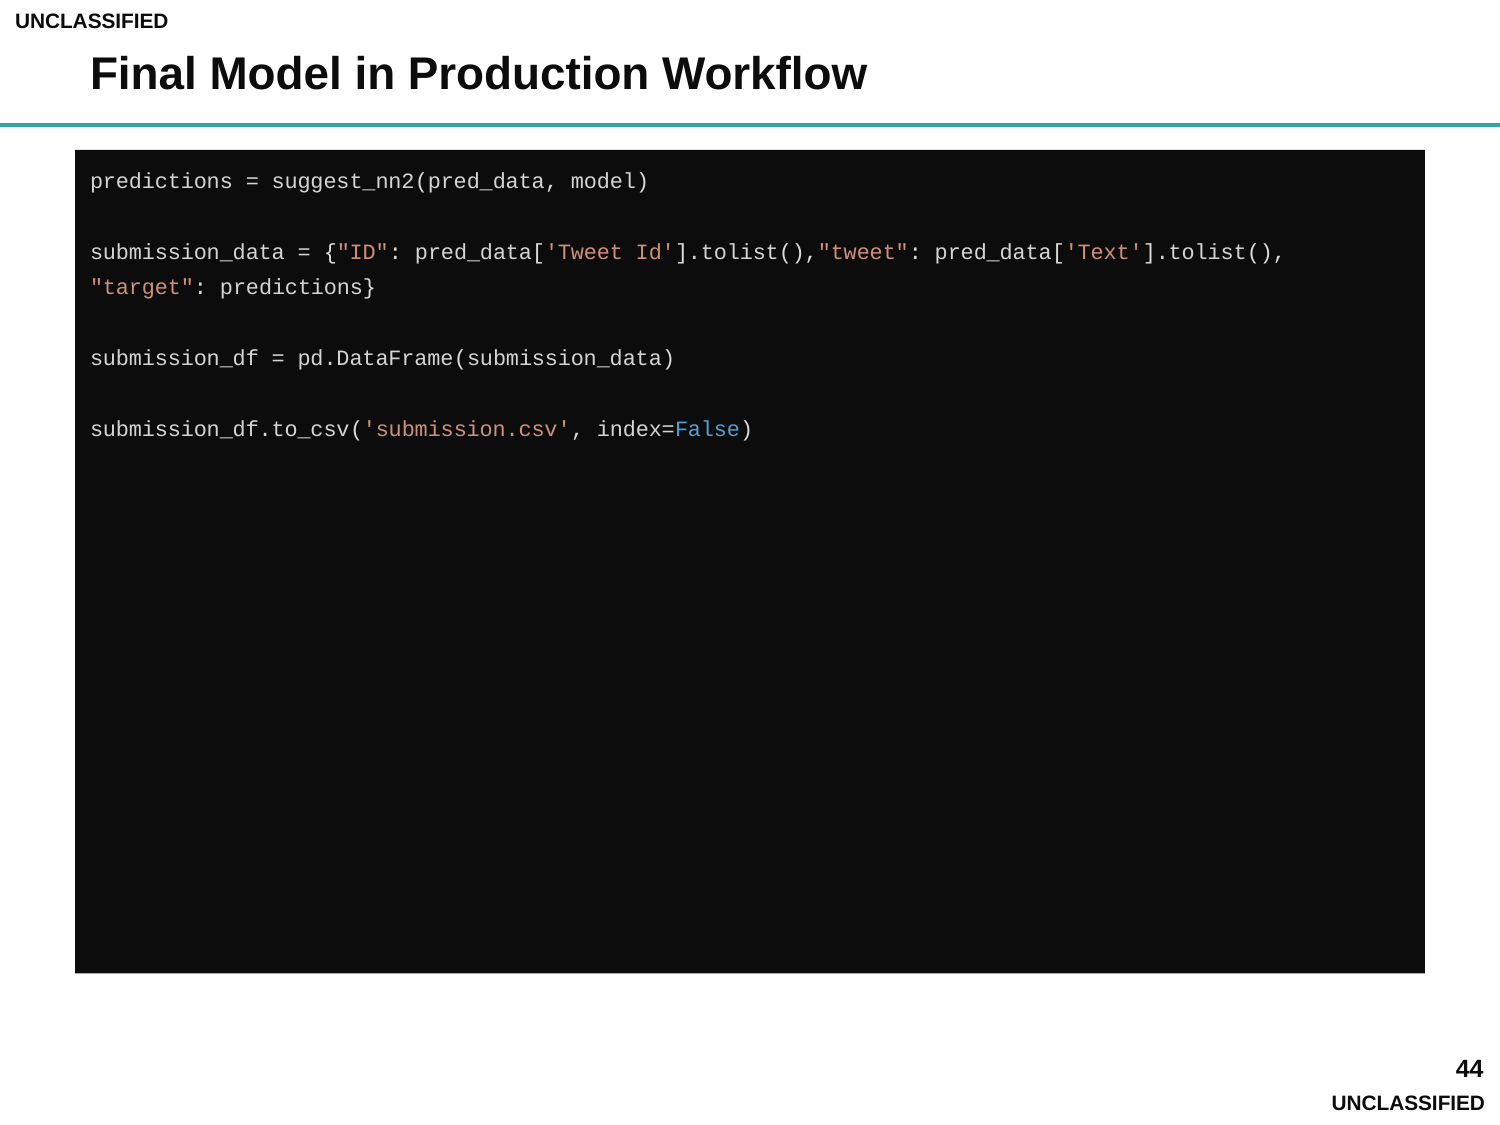

# Final Model in Production Workflow
predictions = suggest_nn2(pred_data, model)

submission_data = {"ID": pred_data['Tweet Id'].tolist(),"tweet": pred_data['Text'].tolist(),  "target": predictions}

submission_df = pd.DataFrame(submission_data)

submission_df.to_csv('submission.csv', index=False)